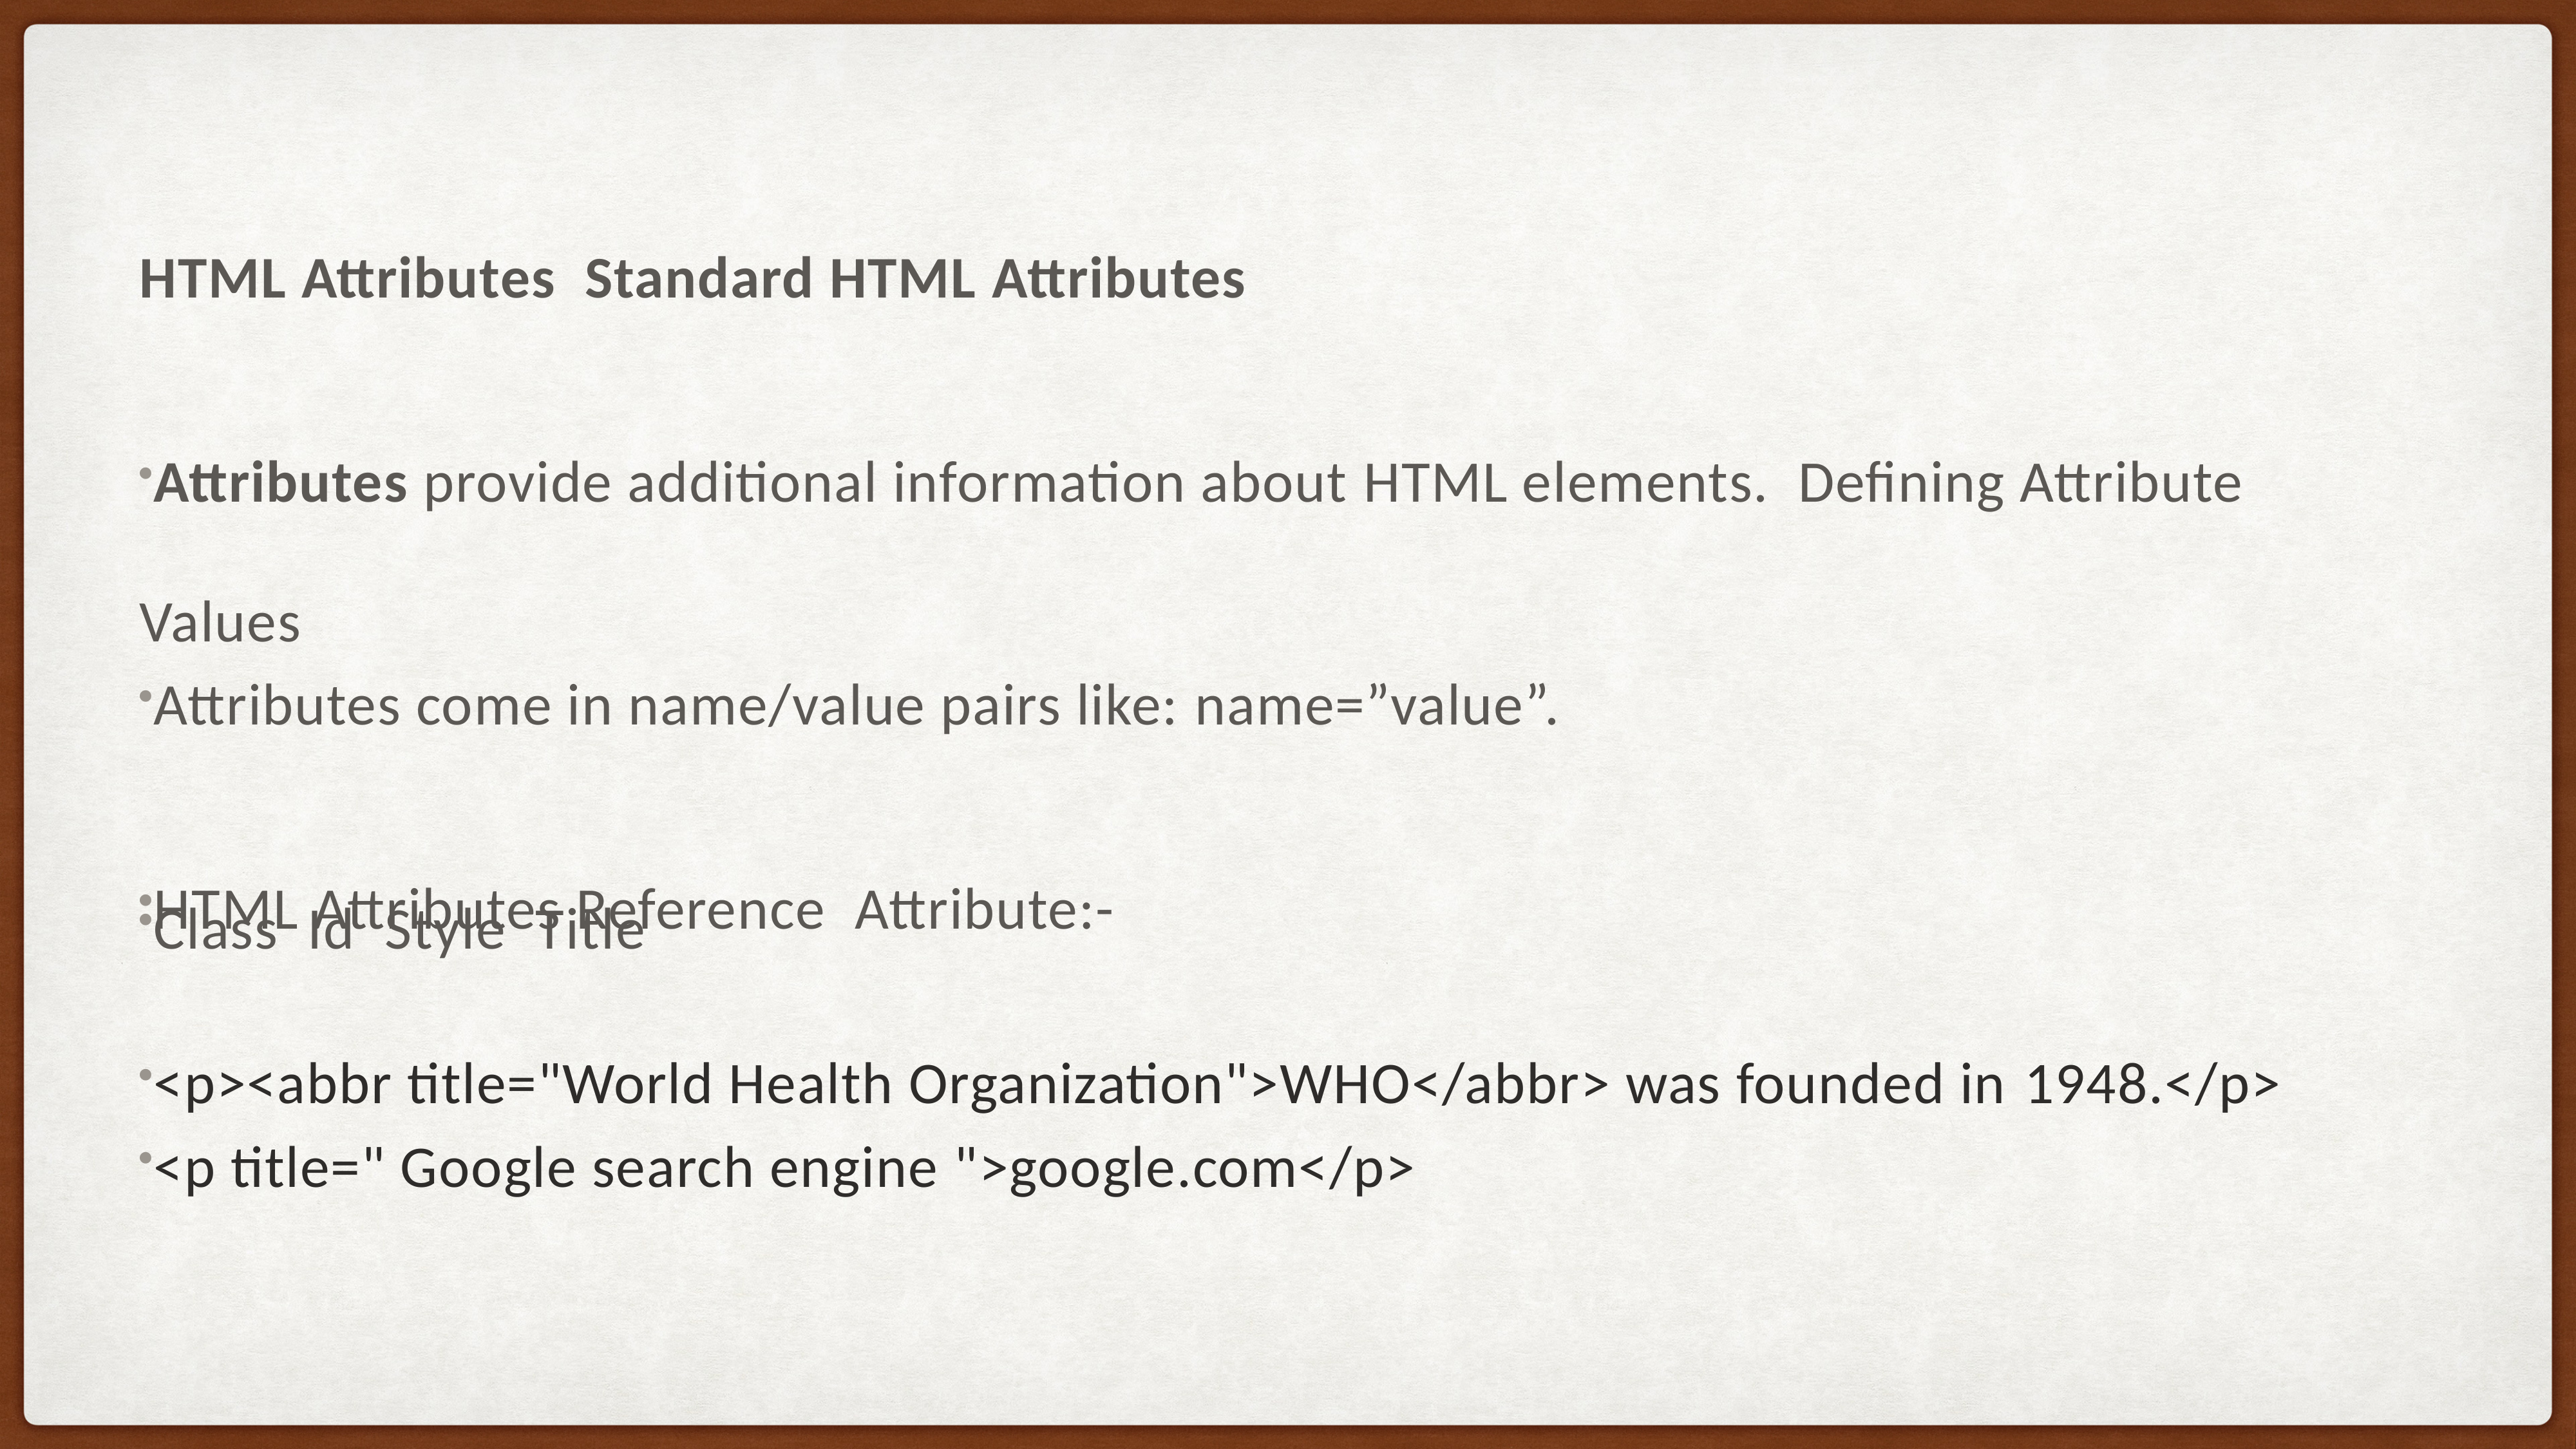

HTML Attributes  Standard HTML Attributes
Attributes provide additional information about HTML elements.  Defining Attribute Values
Attributes come in name/value pairs like: name=”value”.
HTML Attributes Reference  Attribute:-
Class  Id  Style  Title

<p><abbr title="World Health Organization">WHO</abbr> was founded in 1948.</p>
<p title=" Google search engine ">google.com</p>